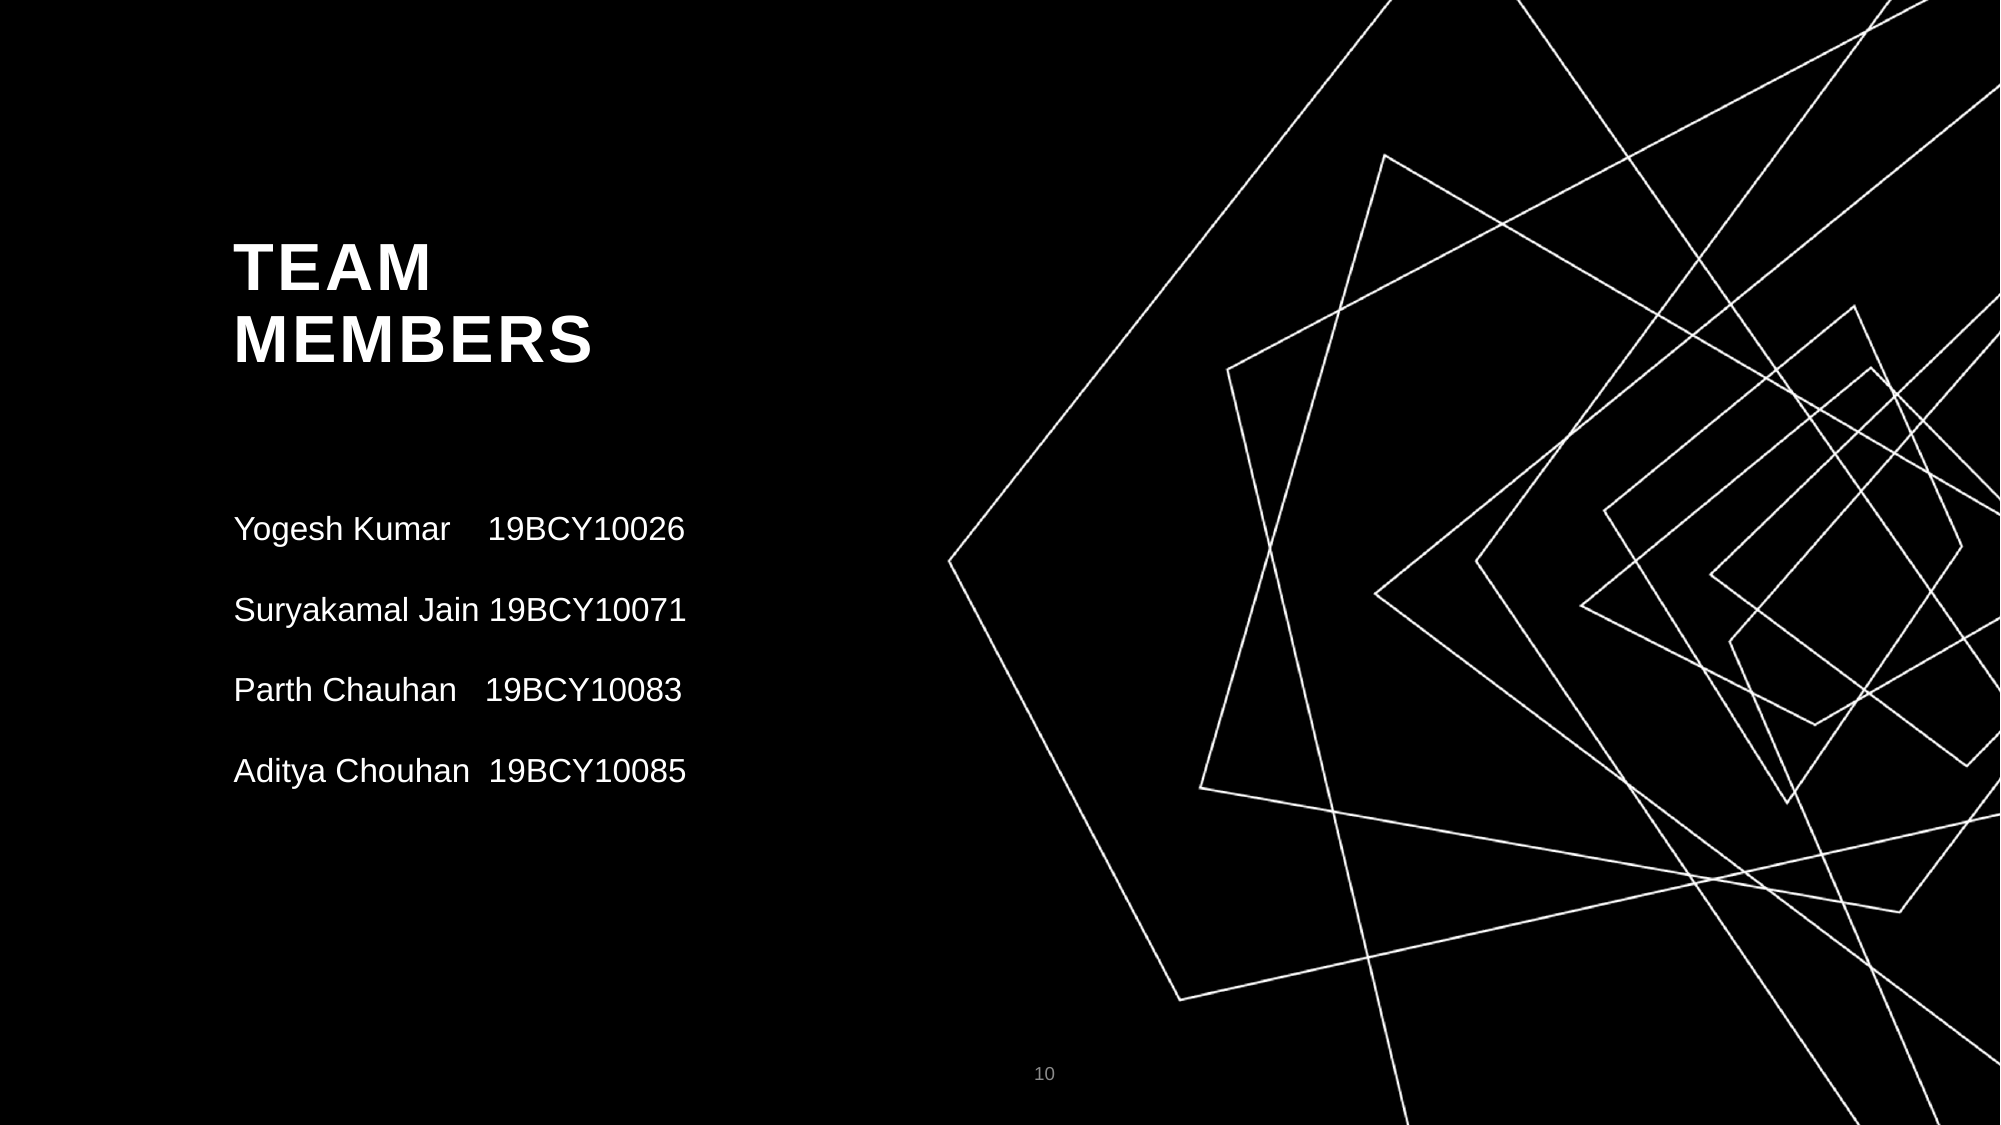

# Team Members
Yogesh Kumar    19BCY10026
Suryakamal Jain 19BCY10071
Parth Chauhan   19BCY10083
Aditya Chouhan  19BCY10085

10